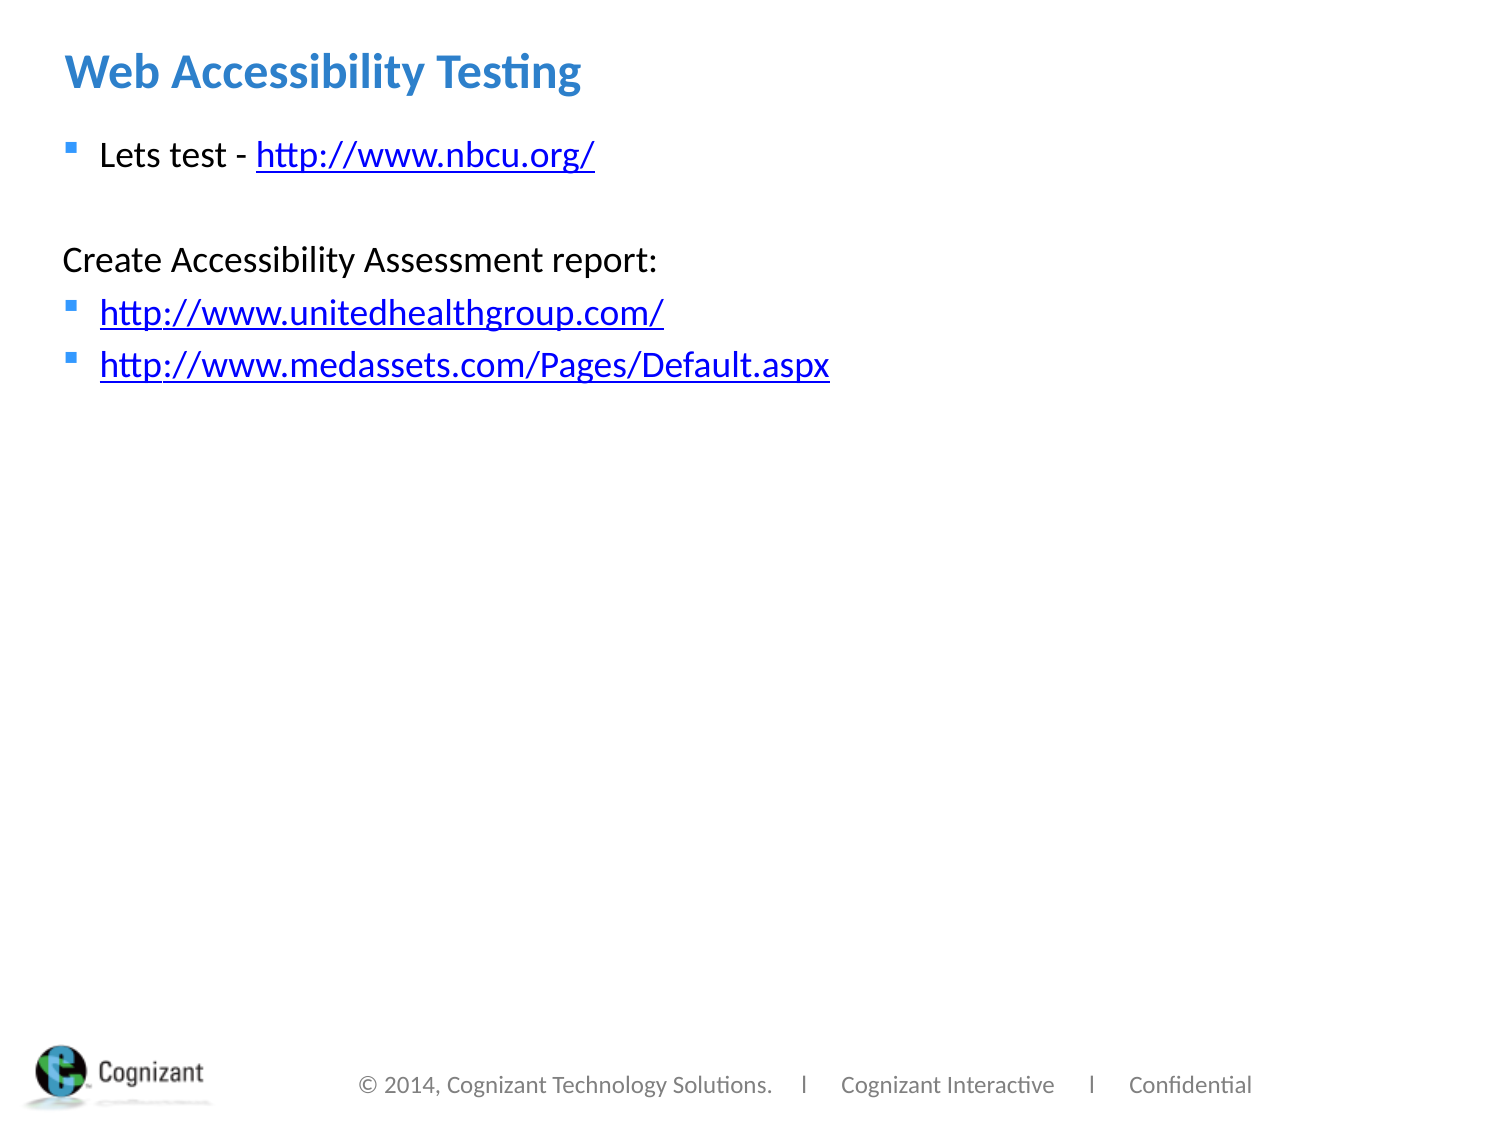

# Web Accessibility Testing
Lets test - http://www.nbcu.org/

Create Accessibility Assessment report:
http://www.unitedhealthgroup.com/
http://www.medassets.com/Pages/Default.aspx